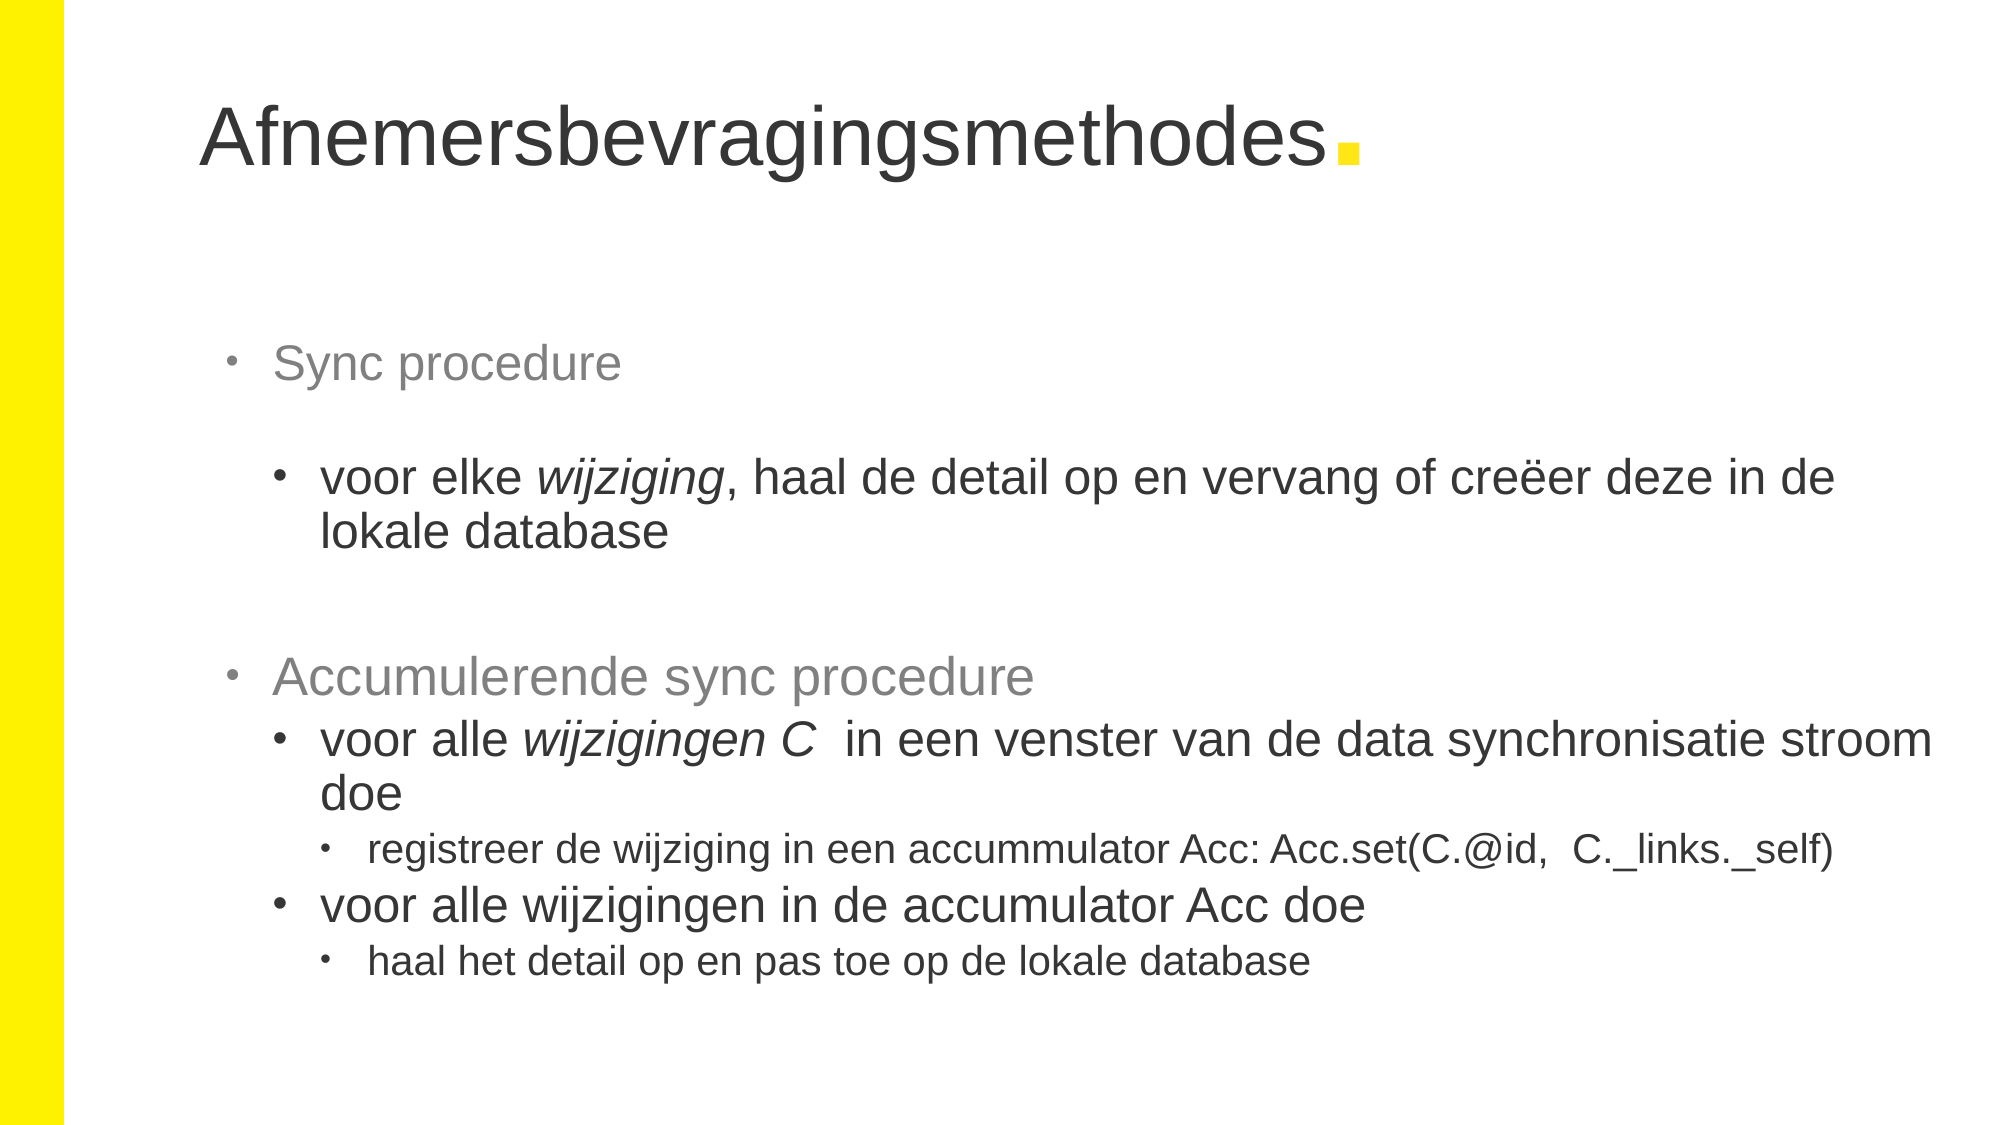

# Afnemersbevragingsmethodes.

Sync procedure
voor elke wijziging, haal de detail op en vervang of creëer deze in de lokale database

Accumulerende sync procedure
voor alle wijzigingen C  in een venster van de data synchronisatie stroom doe
registreer de wijziging in een accummulator Acc: Acc.set(C.@id,  C._links._self)
voor alle wijzigingen in de accumulator Acc doe
haal het detail op en pas toe op de lokale database